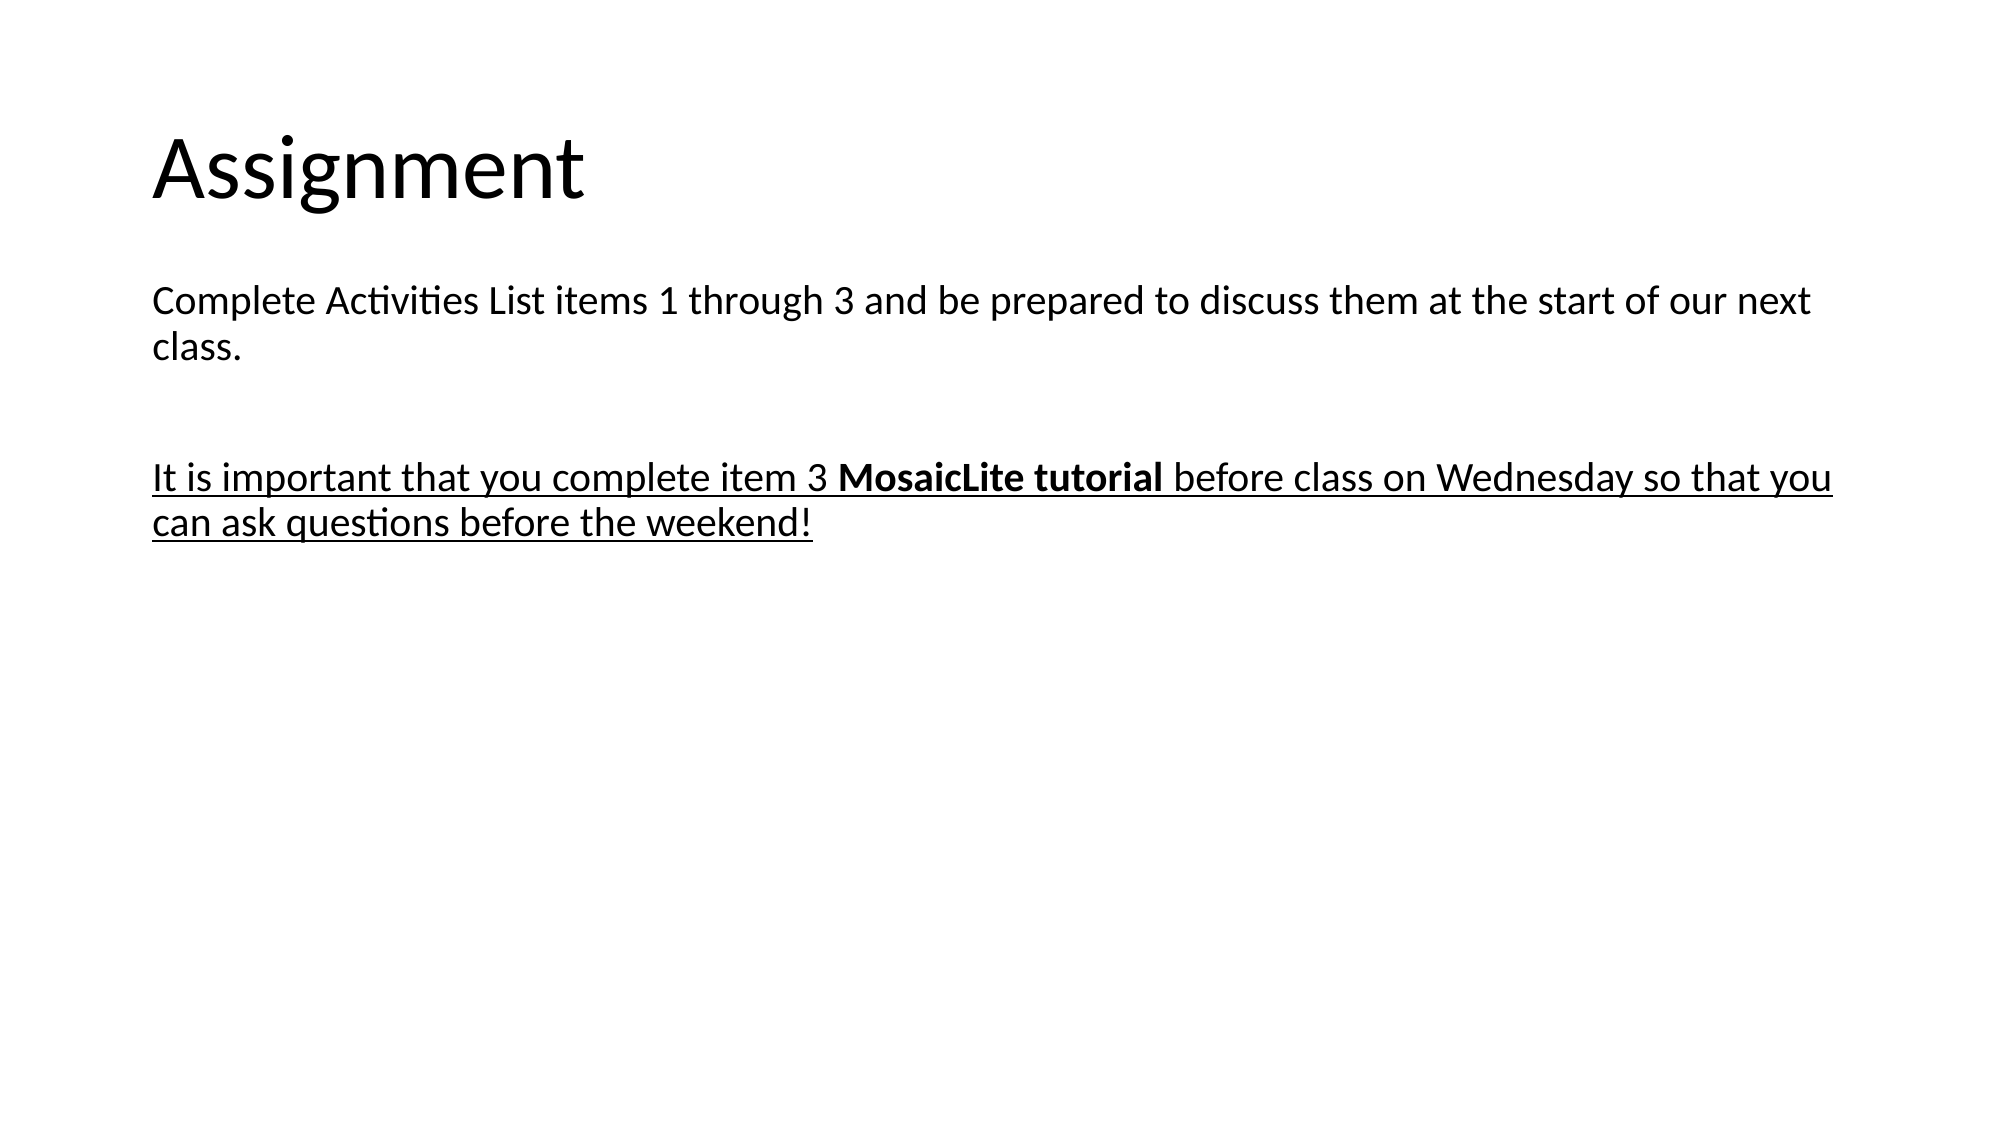

# Assignment
Complete Activities List items 1 through 3 and be prepared to discuss them at the start of our next class.

It is important that you complete item 3 MosaicLite tutorial before class on Wednesday so that you can ask questions before the weekend!